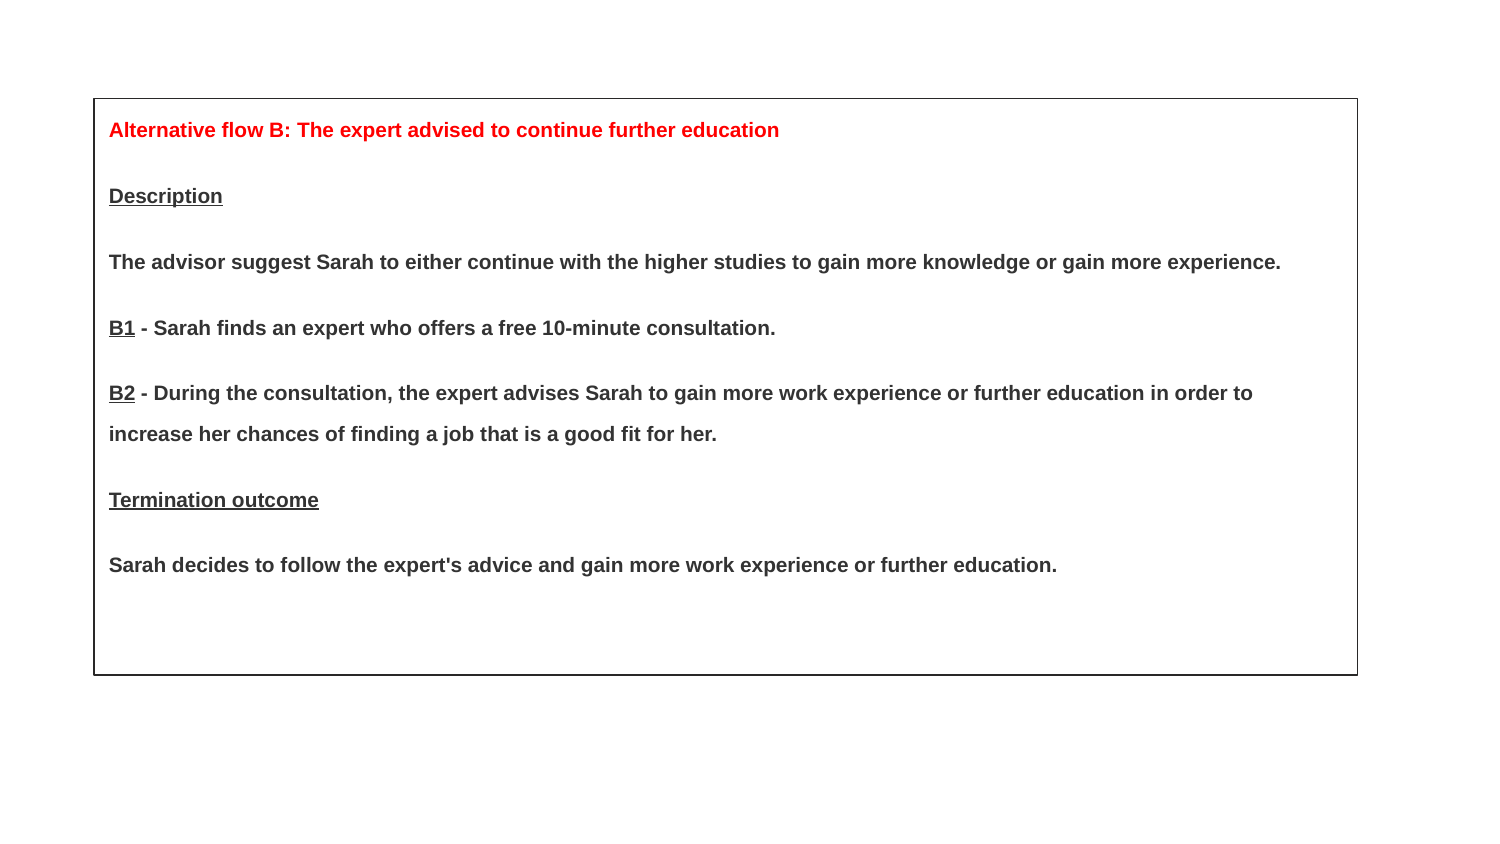

Alternative flow B: The expert advised to continue further education
Description
The advisor suggest Sarah to either continue with the higher studies to gain more knowledge or gain more experience.
B1 - Sarah finds an expert who offers a free 10-minute consultation.
B2 - During the consultation, the expert advises Sarah to gain more work experience or further education in order to increase her chances of finding a job that is a good fit for her.
Termination outcome
Sarah decides to follow the expert's advice and gain more work experience or further education.